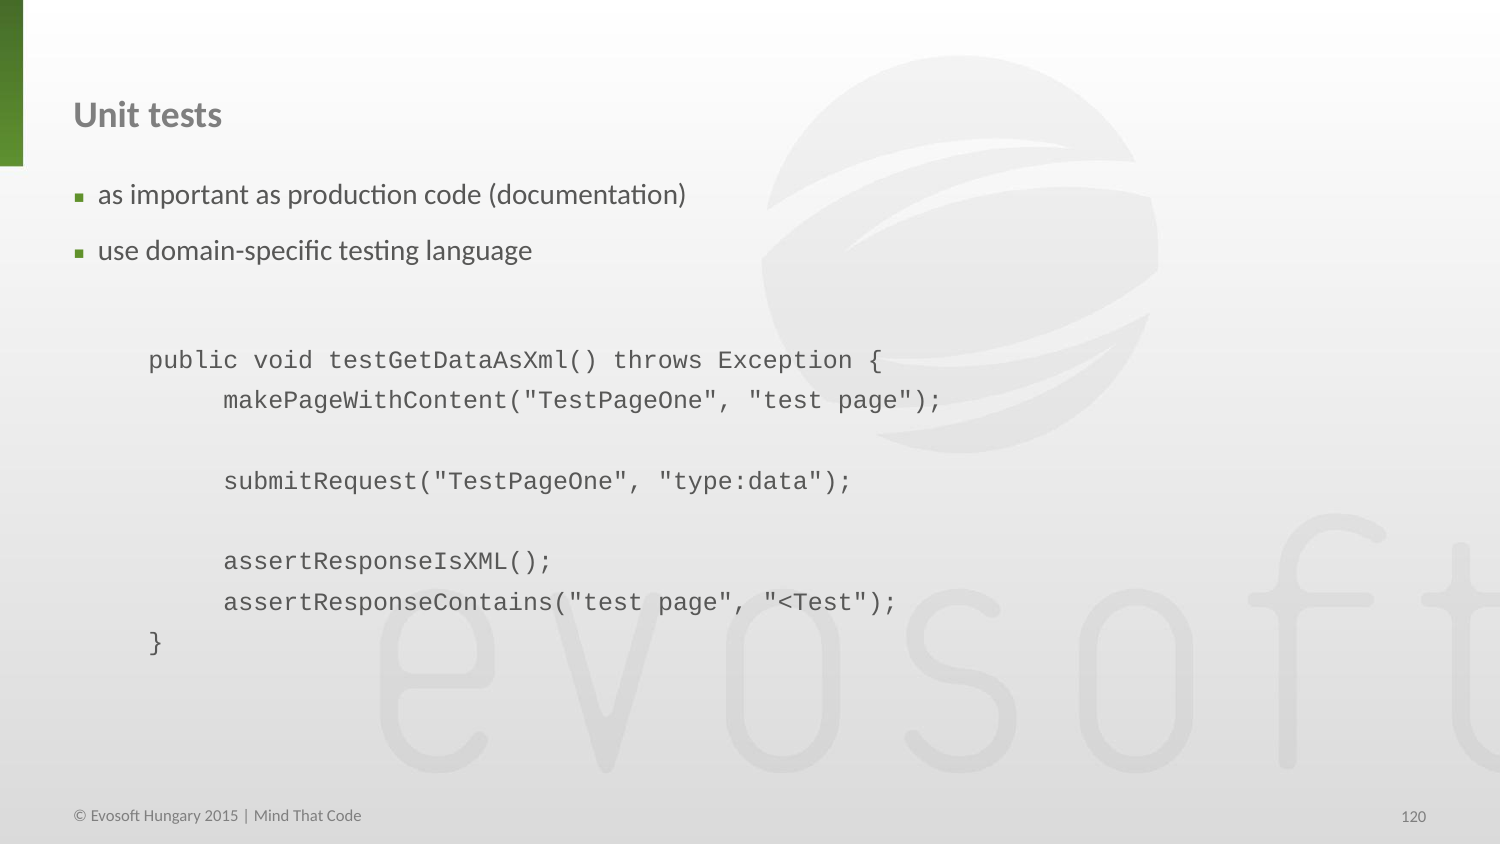

Unit tests
  as important as production code (documentation)
  use domain-specific testing language

public void testGetDataAsXml() throws Exception {
makePageWithContent("TestPageOne", "test page");

submitRequest("TestPageOne", "type:data");

assertResponseIsXML();
assertResponseContains("test page", "<Test");
}